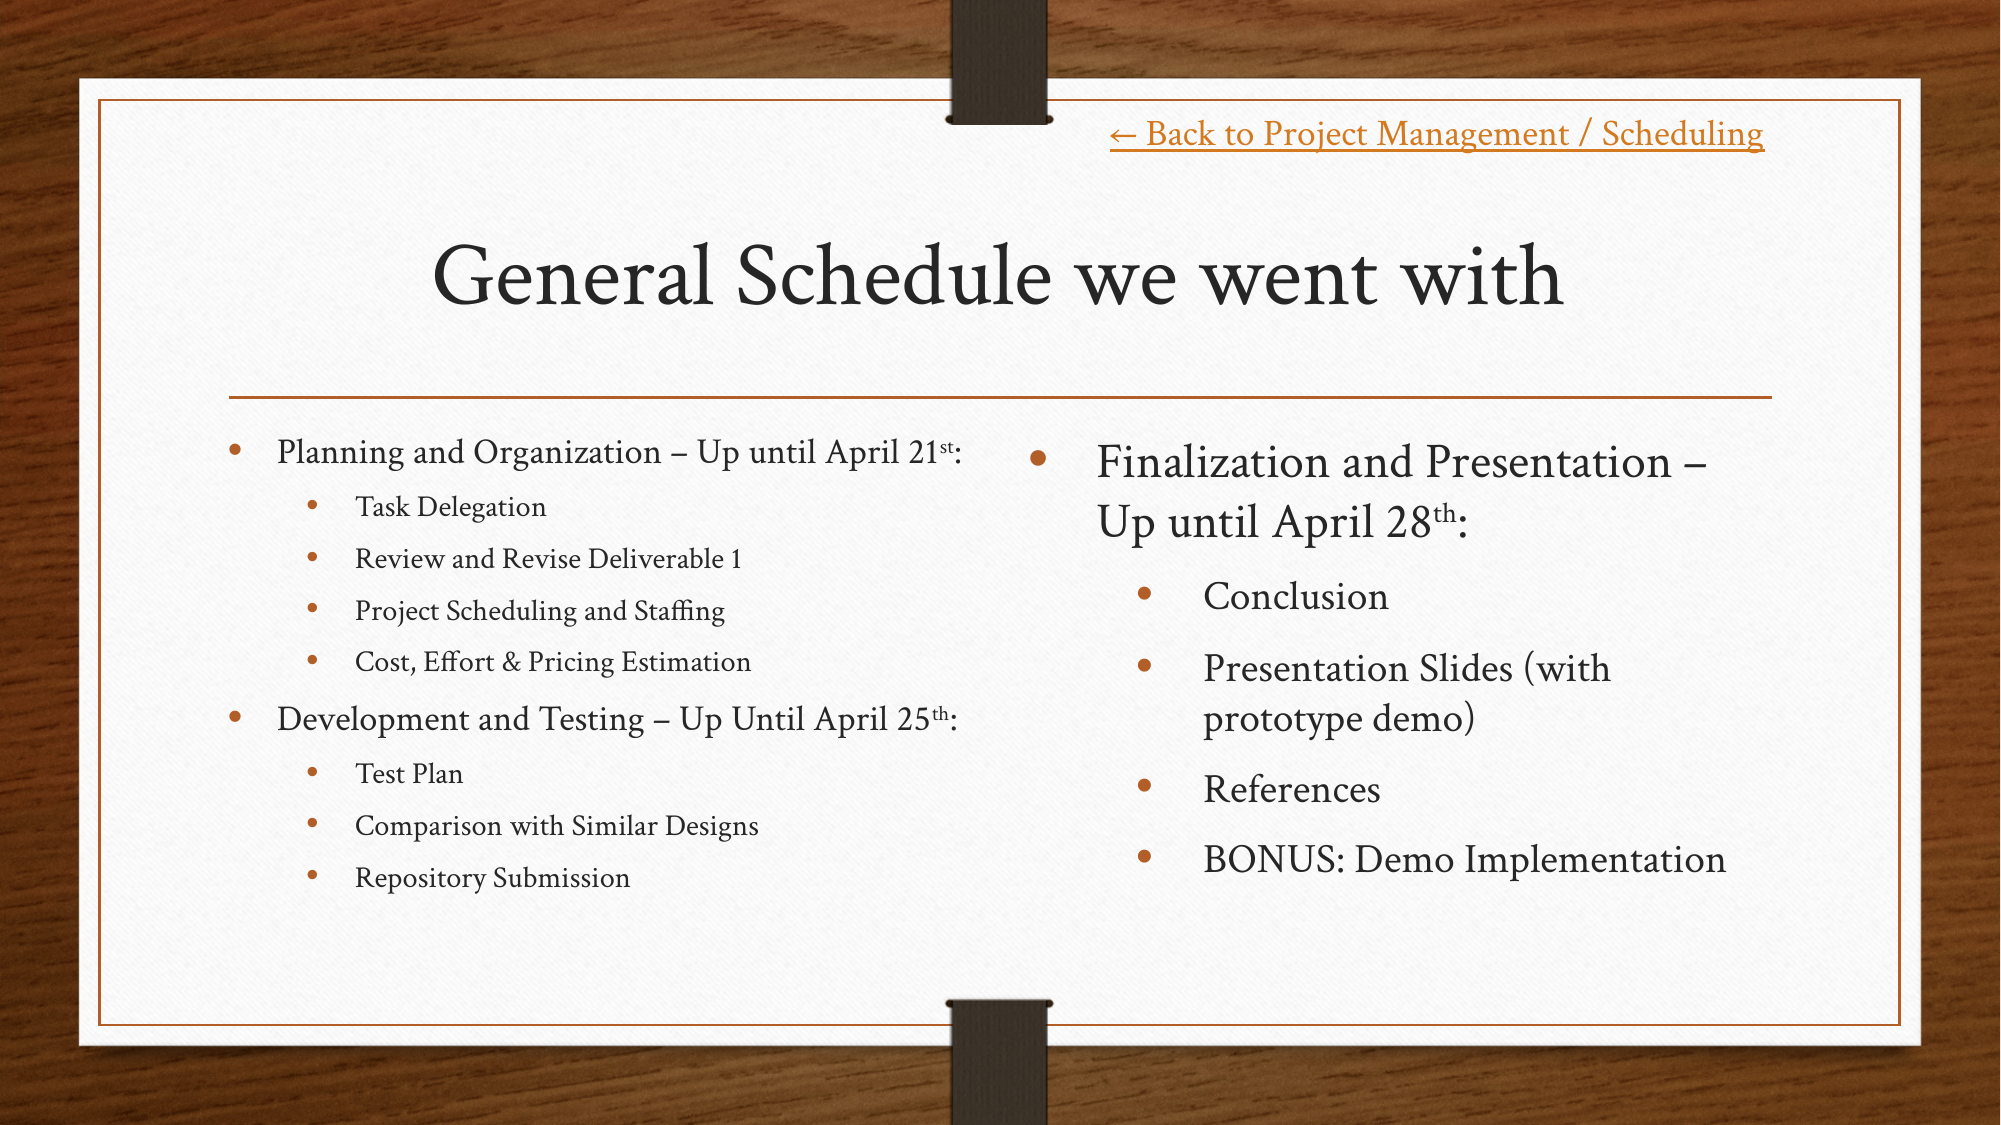

← Back to Project Management / Scheduling
# General Schedule we went with
Planning and Organization – Up until April 21st:
Task Delegation
Review and Revise Deliverable 1
Project Scheduling and Staffing
Cost, Effort & Pricing Estimation
Development and Testing – Up Until April 25th:
Test Plan
Comparison with Similar Designs
Repository Submission
Finalization and Presentation – Up until April 28th:
Conclusion
Presentation Slides (with prototype demo)
References
BONUS: Demo Implementation